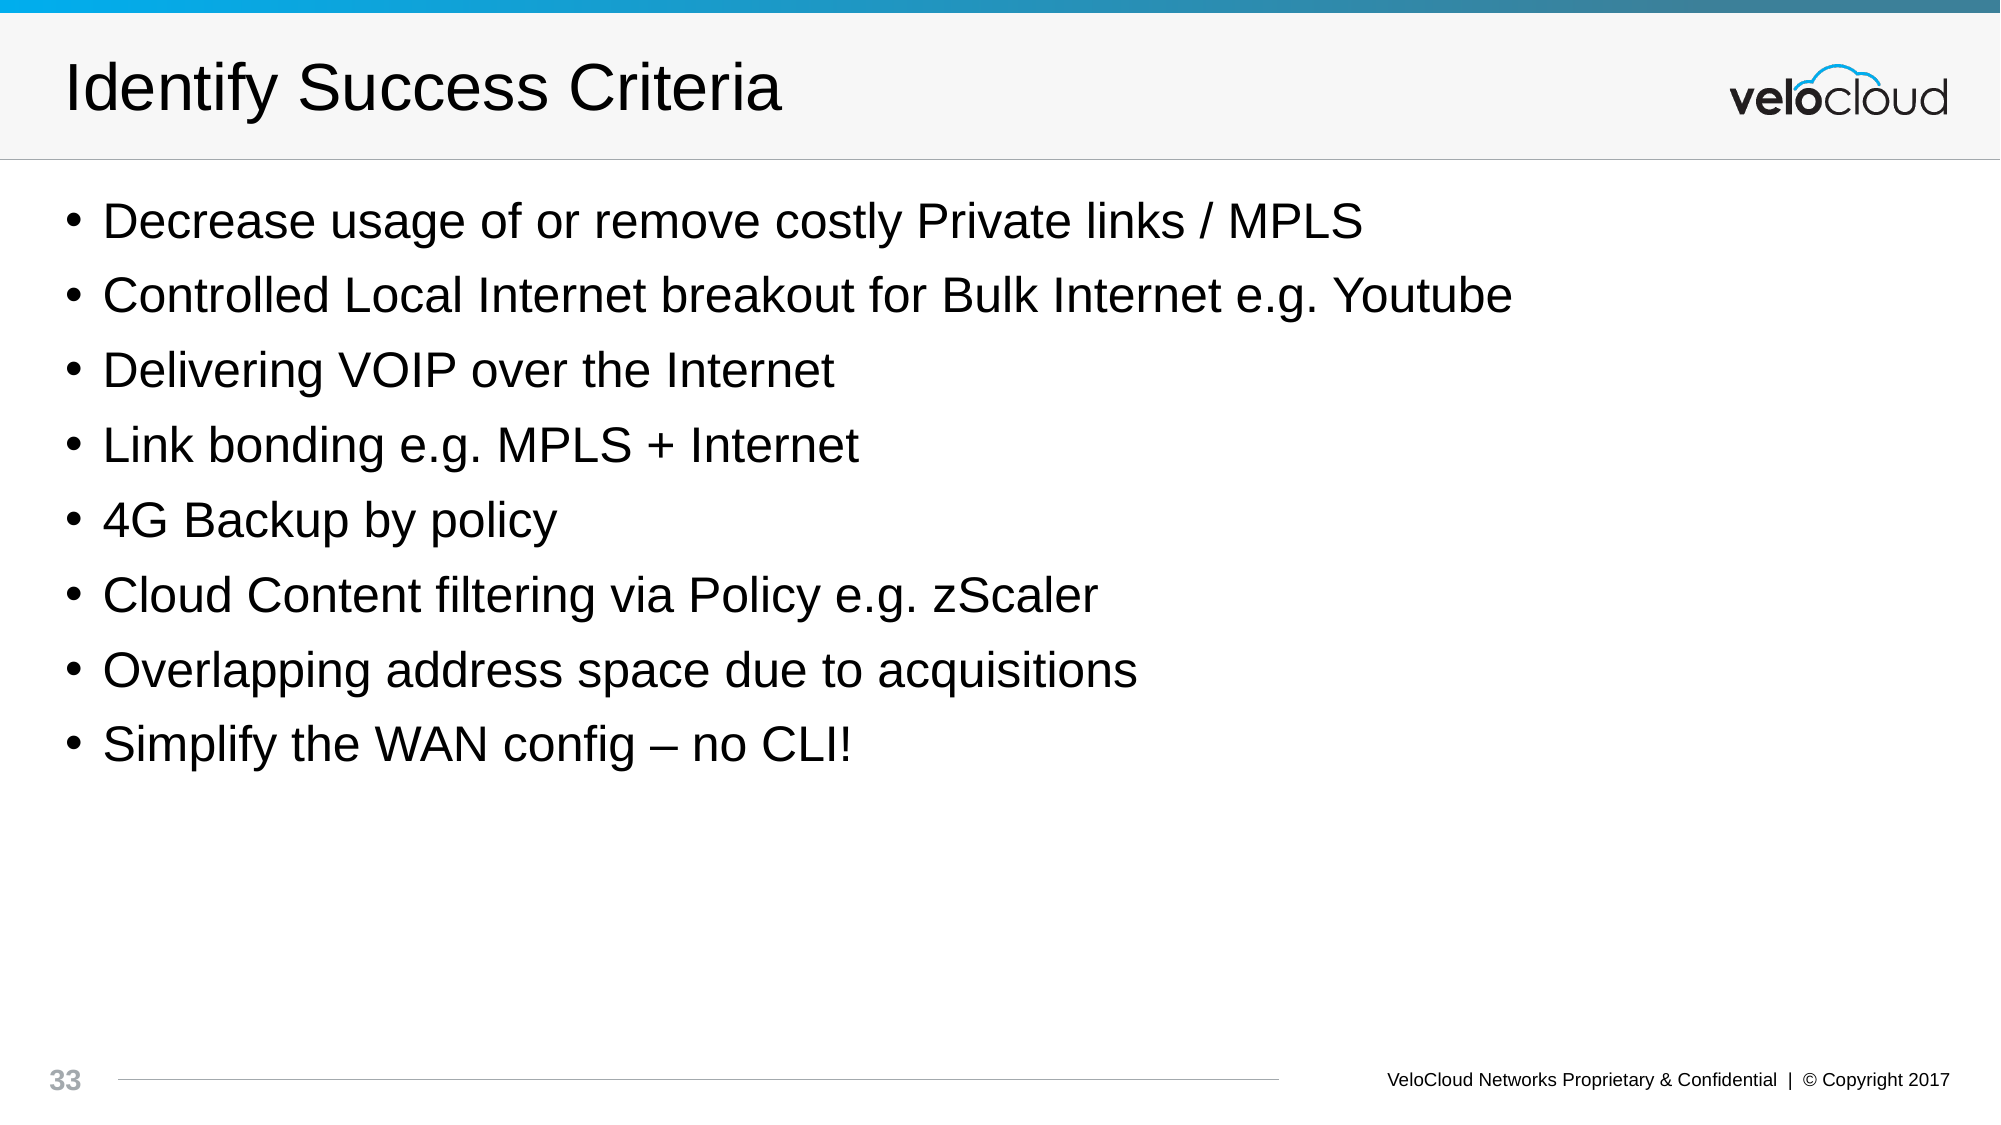

# Identify Success Criteria
Decrease usage of or remove costly Private links / MPLS
Controlled Local Internet breakout for Bulk Internet e.g. Youtube
Delivering VOIP over the Internet
Link bonding e.g. MPLS + Internet
4G Backup by policy
Cloud Content filtering via Policy e.g. zScaler
Overlapping address space due to acquisitions
Simplify the WAN config – no CLI!